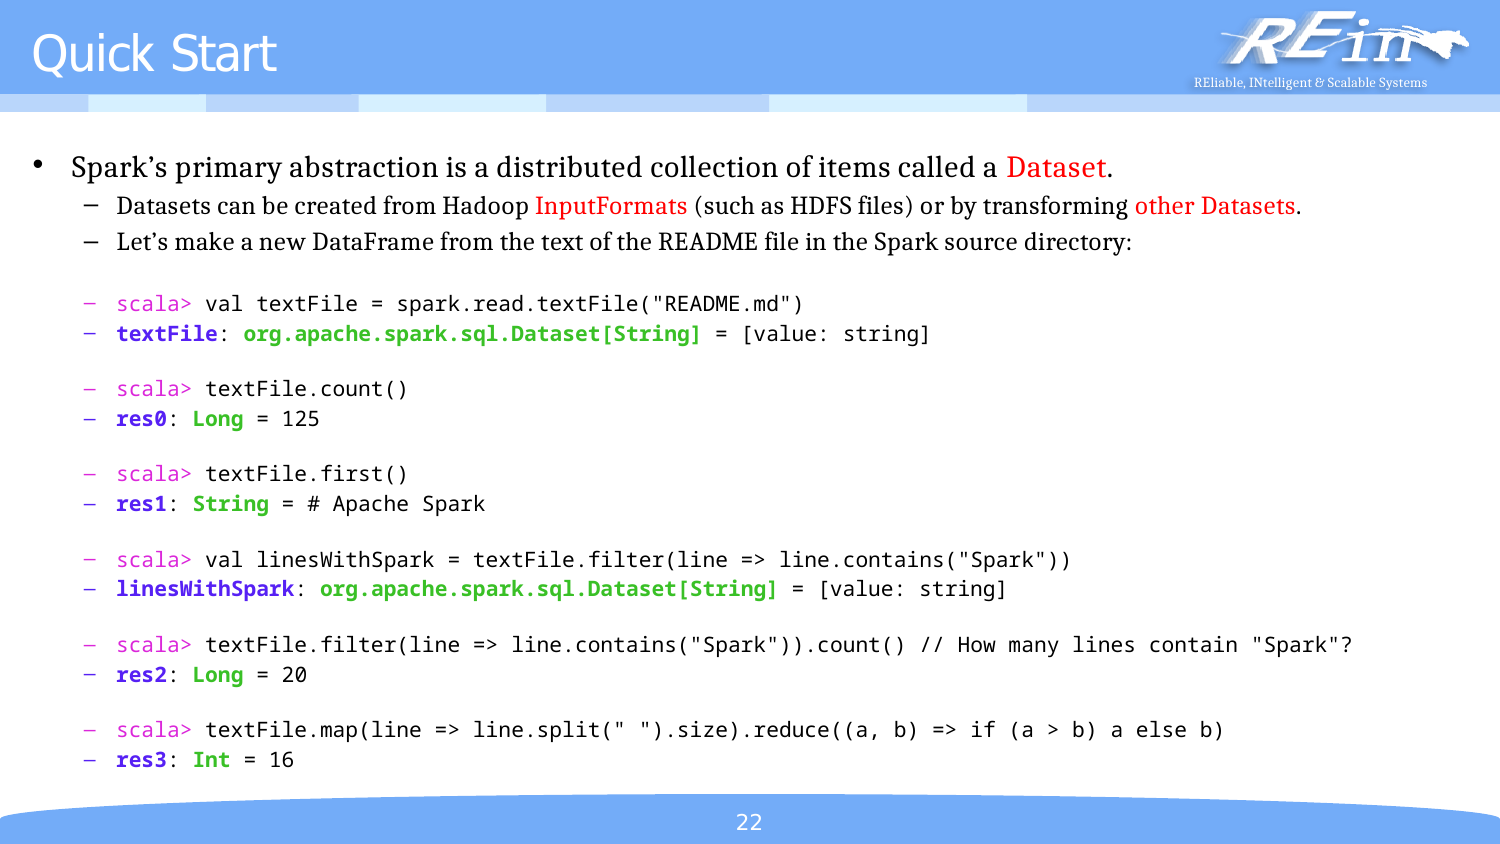

# Quick Start
Spark’s primary abstraction is a distributed collection of items called a Dataset.
Datasets can be created from Hadoop InputFormats (such as HDFS files) or by transforming other Datasets.
Let’s make a new DataFrame from the text of the README file in the Spark source directory:

scala> val textFile = spark.read.textFile("README.md")
textFile: org.apache.spark.sql.Dataset[String] = [value: string]
scala> textFile.count()
res0: Long = 125
scala> textFile.first()
res1: String = # Apache Spark
scala> val linesWithSpark = textFile.filter(line => line.contains("Spark"))
linesWithSpark: org.apache.spark.sql.Dataset[String] = [value: string]
scala> textFile.filter(line => line.contains("Spark")).count() // How many lines contain "Spark"?
res2: Long = 20
scala> textFile.map(line => line.split(" ").size).reduce((a, b) => if (a > b) a else b)
res3: Int = 16
22